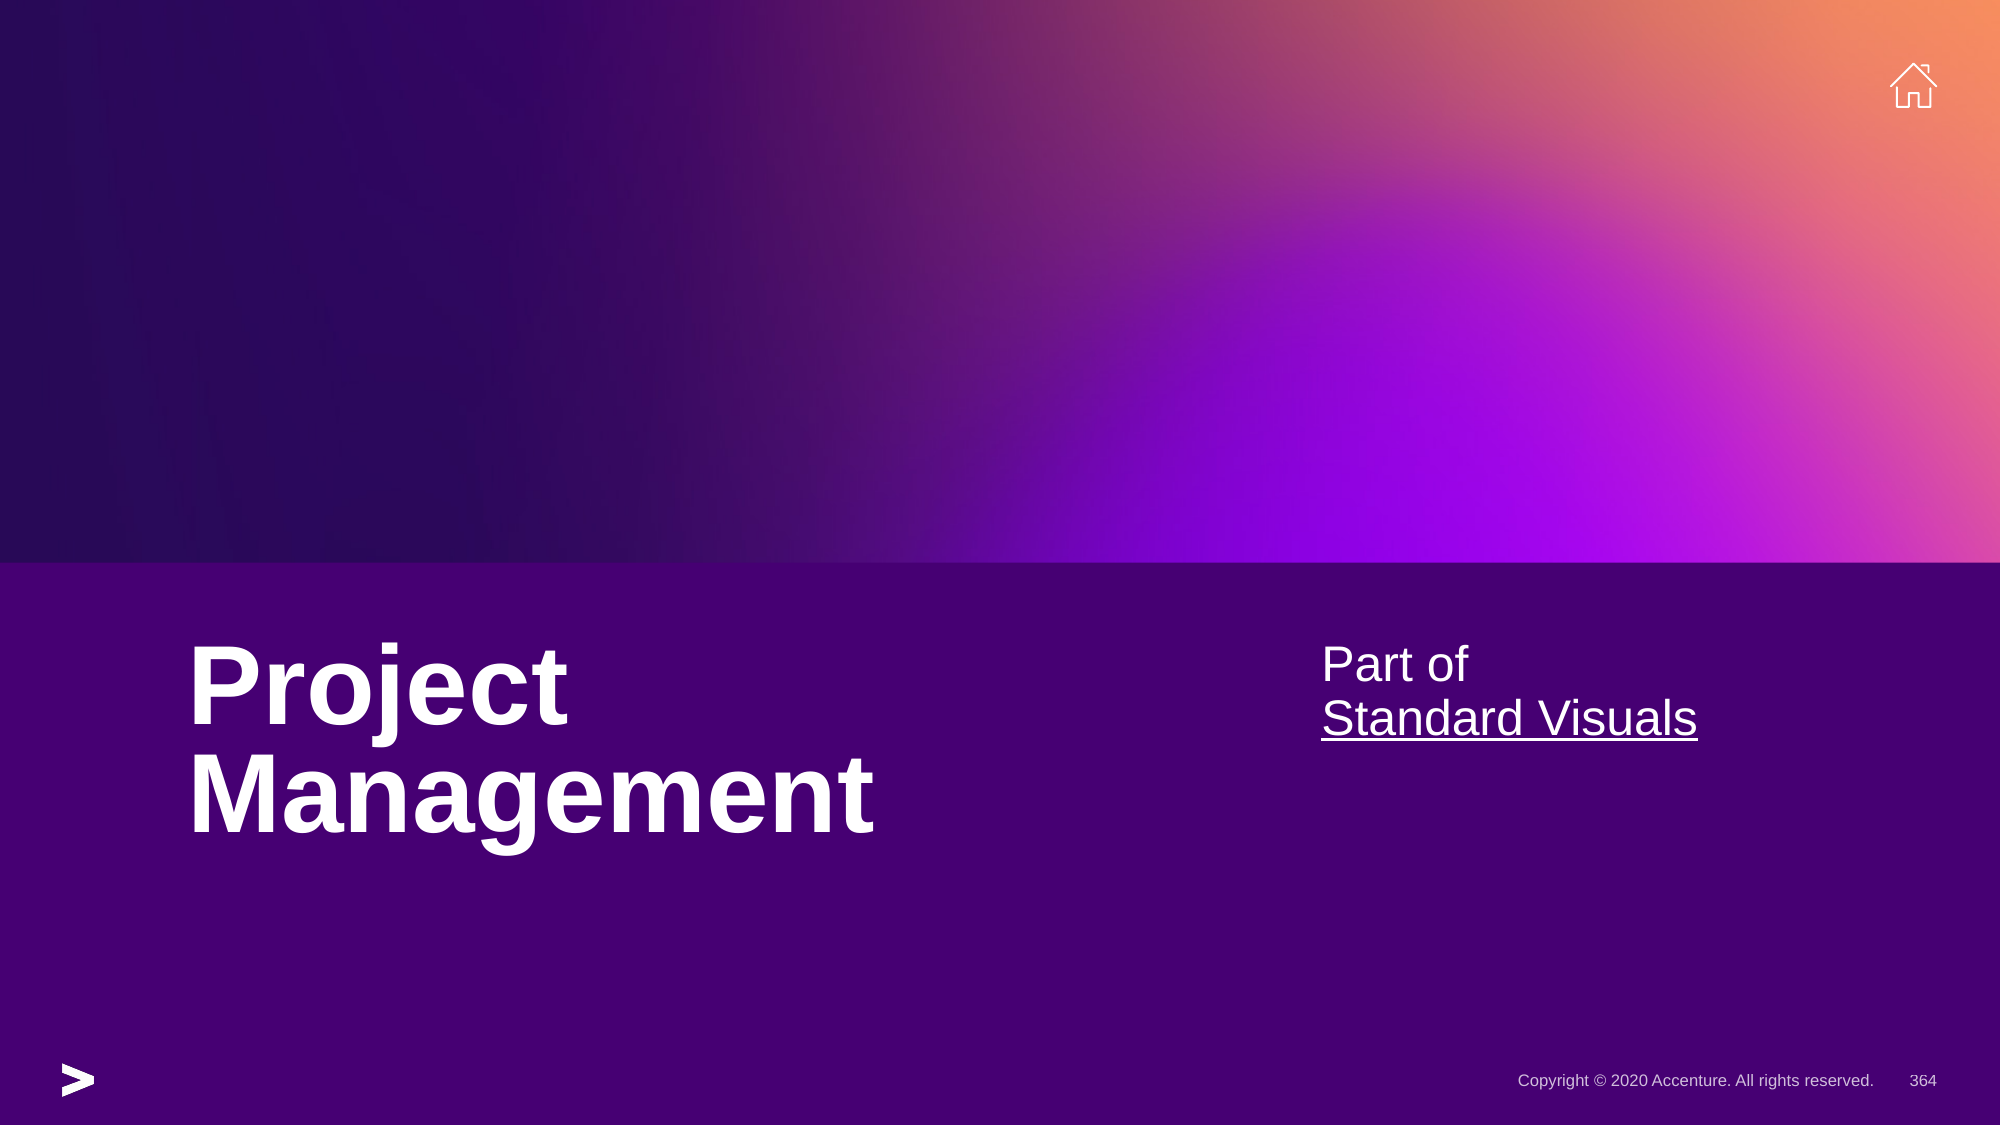

# Project Management
Part of
Standard Visuals